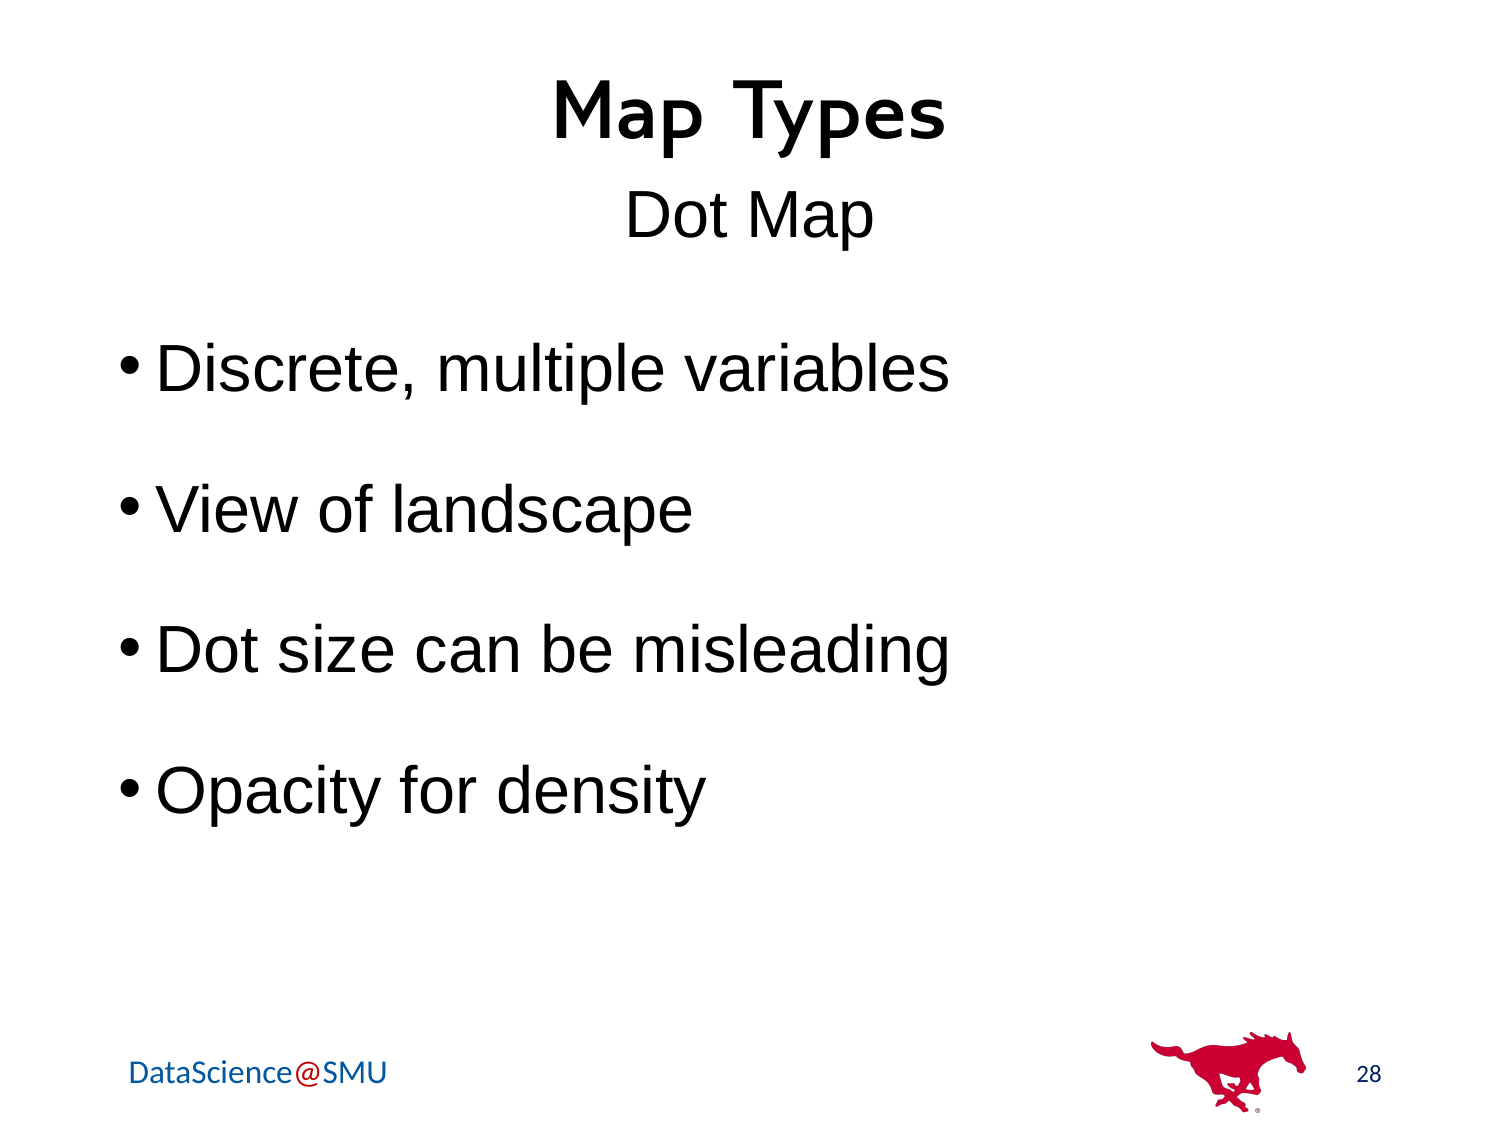

# Map Types
Dot Map
Discrete, multiple variables
View of landscape
Dot size can be misleading
Opacity for density

28